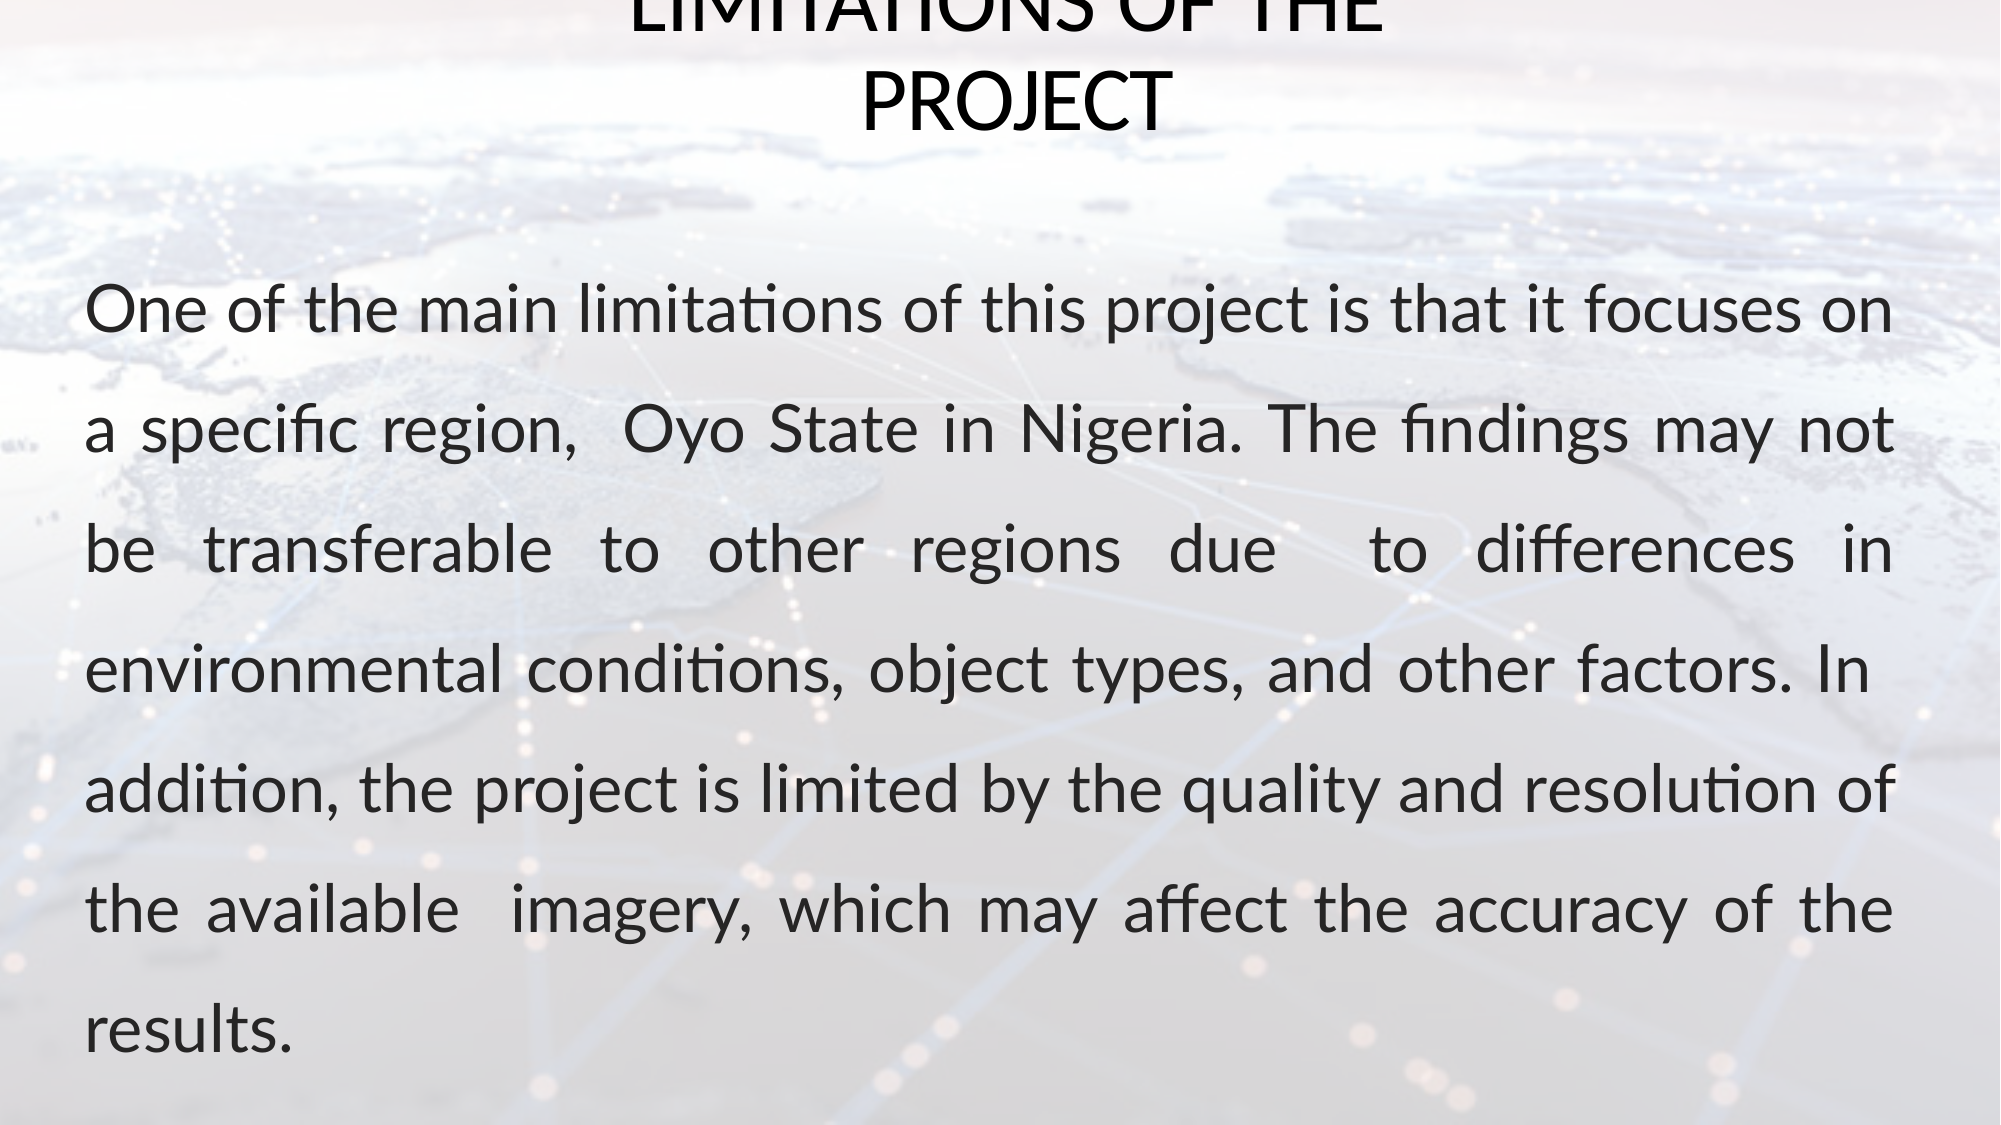

# LIMITATIONS OF THE  PROJECT
One of the main limitations of this project is that it focuses on a specific region,  Oyo State in Nigeria. The findings may not be transferable to other regions due  to differences in environmental conditions, object types, and other factors. In  addition, the project is limited by the quality and resolution of the available  imagery, which may affect the accuracy of the results.